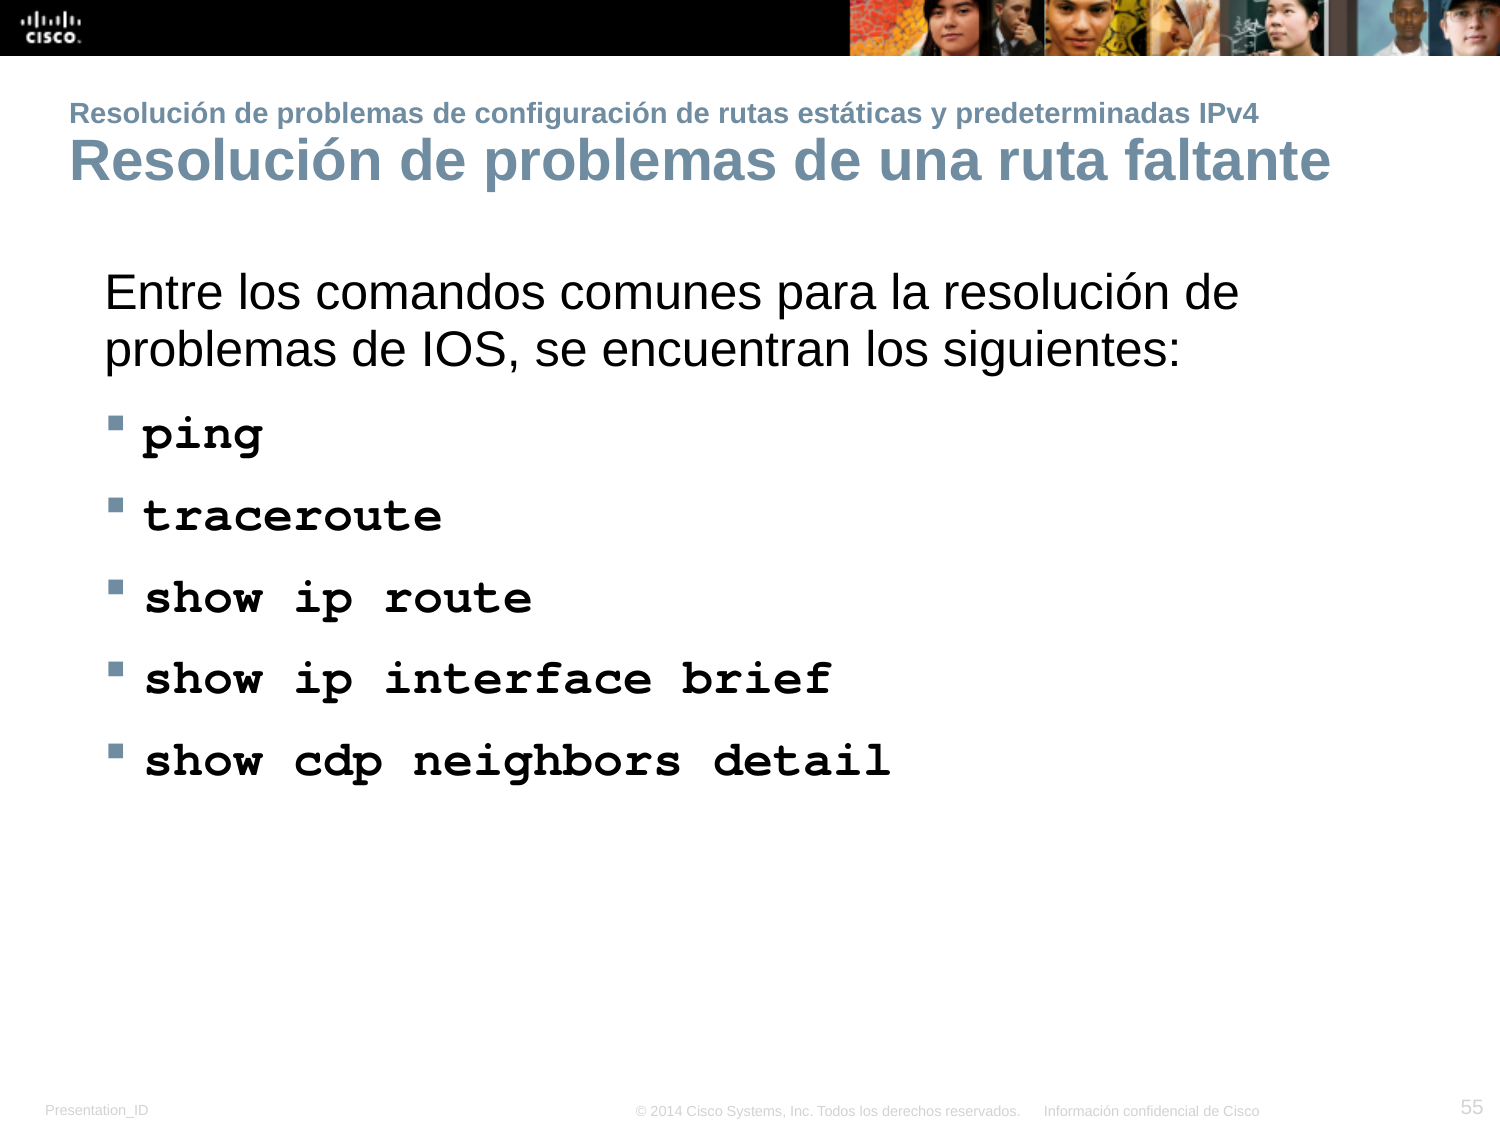

# Resolución de problemas de configuración de rutas estáticas y predeterminadas IPv4 Resolución de problemas de una ruta faltante
Entre los comandos comunes para la resolución de problemas de IOS, se encuentran los siguientes:
ping
traceroute
show ip route
show ip interface brief
show cdp neighbors detail